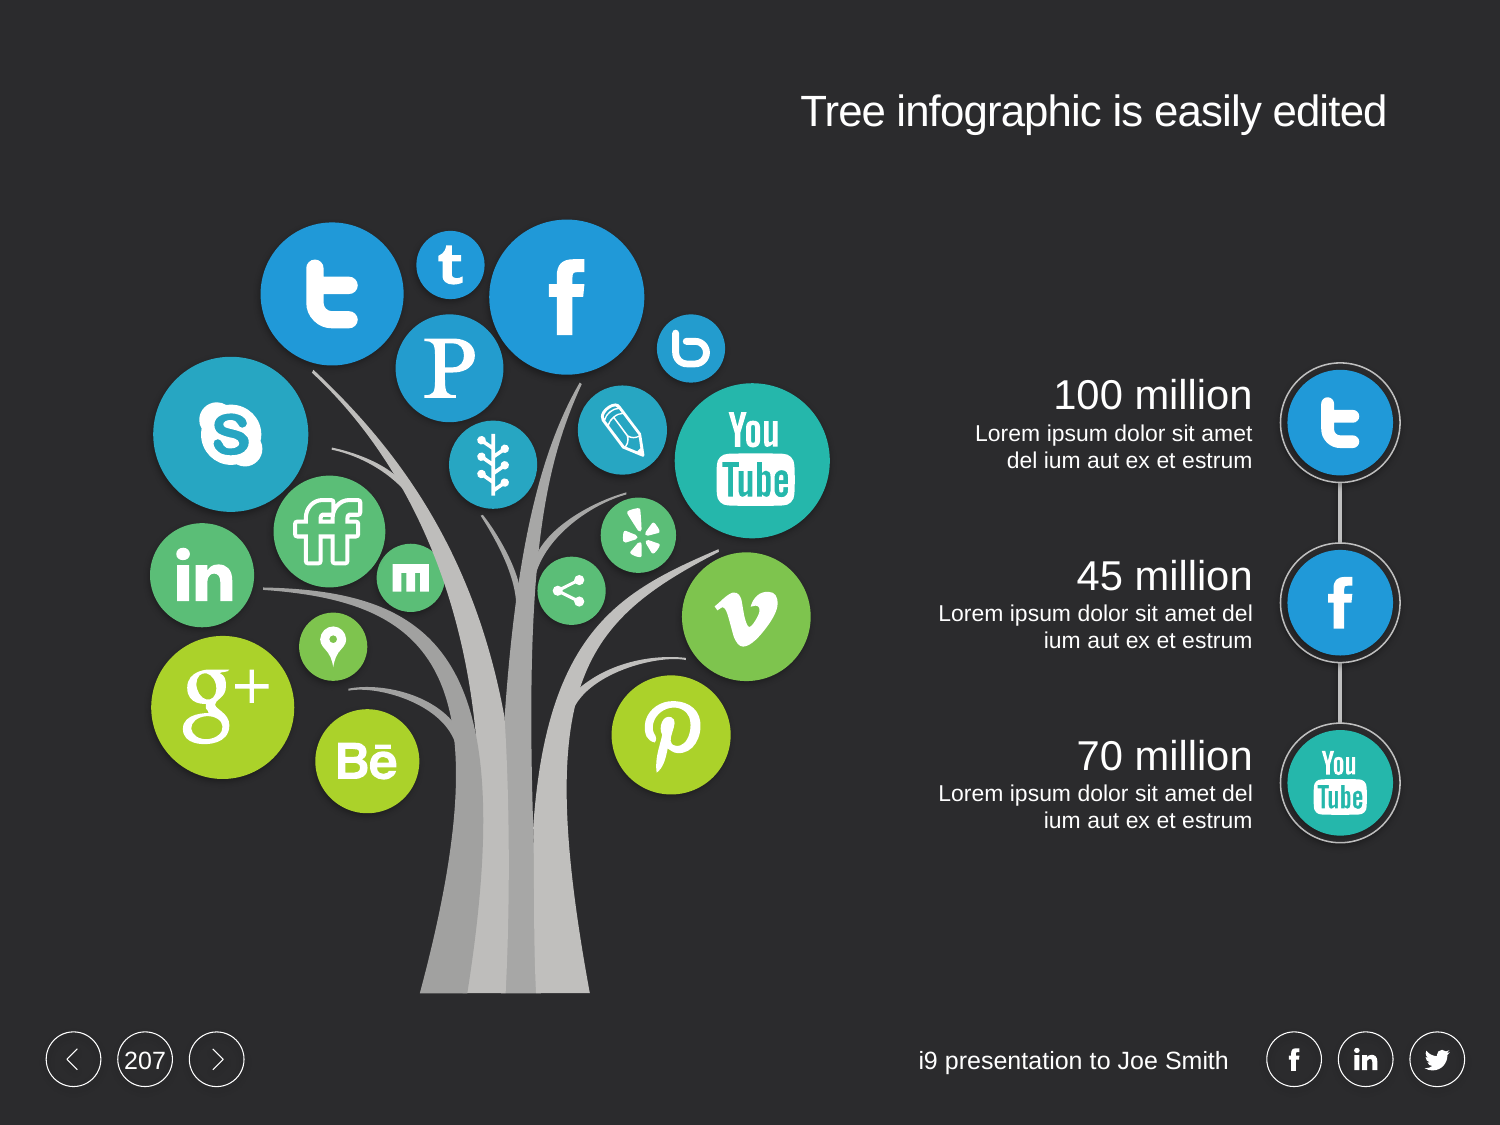

# Tree infographic is easily edited

100 million
Lorem ipsum dolor sit amet del ium aut ex et estrum

45 million
Lorem ipsum dolor sit amet del ium aut ex et estrum

70 million
Lorem ipsum dolor sit amet del ium aut ex et estrum